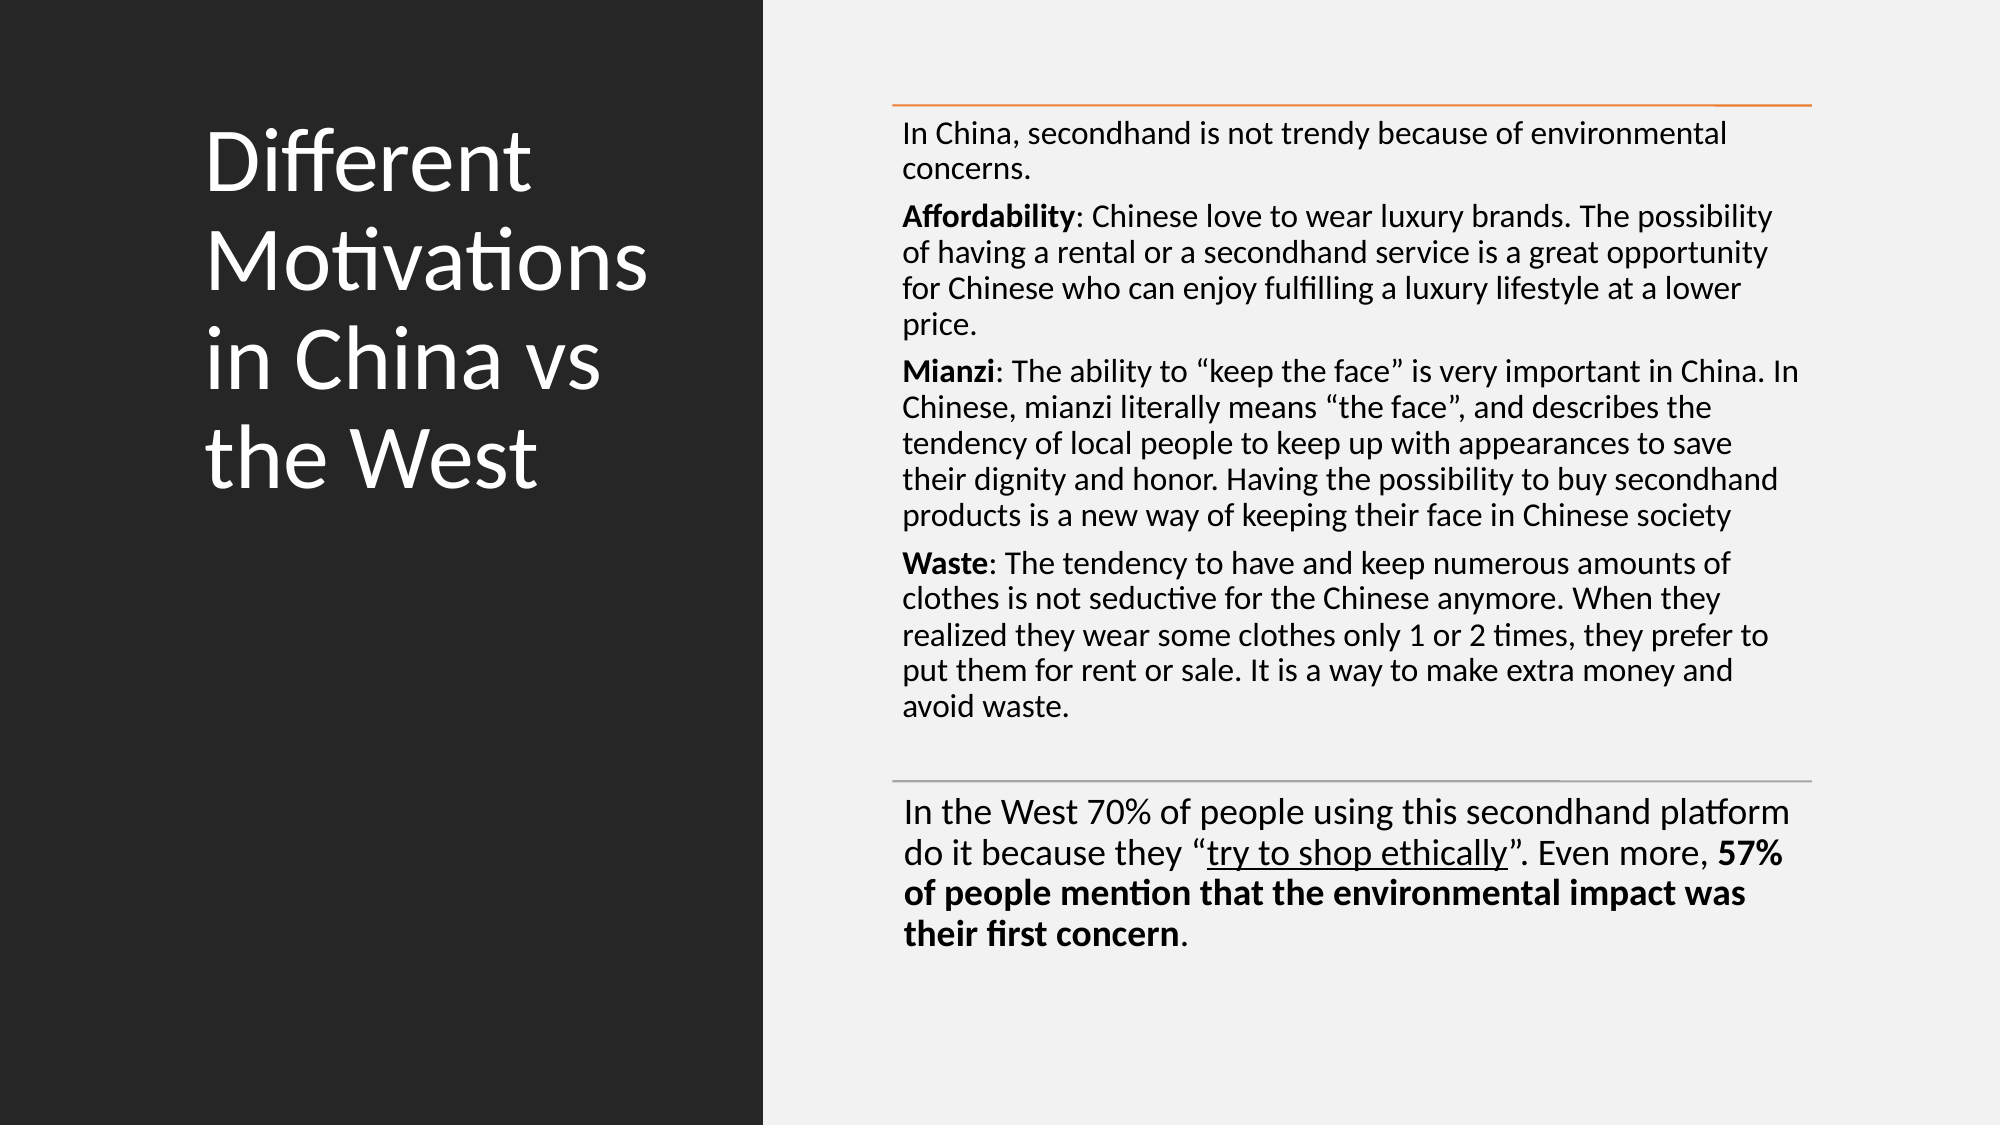

# Different Motivations in China vs the West
In China, secondhand is not trendy because of environmental concerns.
Affordability: Chinese love to wear luxury brands. The possibility of having a rental or a secondhand service is a great opportunity for Chinese who can enjoy fulfilling a luxury lifestyle at a lower price.
Mianzi: The ability to “keep the face” is very important in China. In Chinese, mianzi literally means “the face”, and describes the tendency of local people to keep up with appearances to save their dignity and honor. Having the possibility to buy secondhand products is a new way of keeping their face in Chinese society
Waste: The tendency to have and keep numerous amounts of clothes is not seductive for the Chinese anymore. When they realized they wear some clothes only 1 or 2 times, they prefer to put them for rent or sale. It is a way to make extra money and avoid waste.
In the West 70% of people using this secondhand platform do it because they “try to shop ethically”. Even more, 57% of people mention that the environmental impact was their first concern.